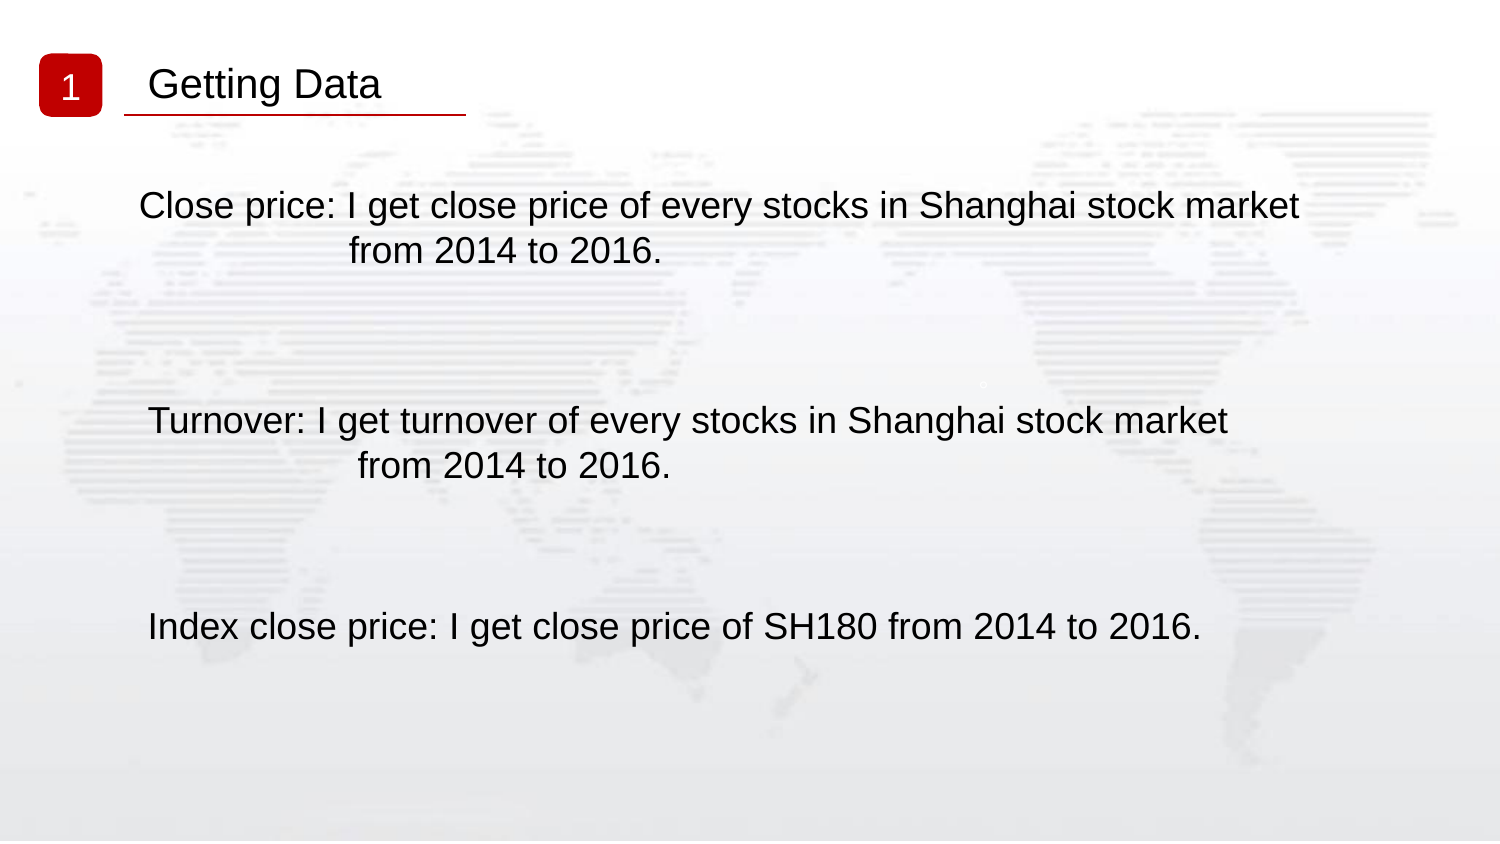

Getting Data
1
Close price: I get close price of every stocks in Shanghai stock market
                    from 2014 to 2016.
。
Turnover: I get turnover of every stocks in Shanghai stock market
                    from 2014 to 2016.
Index close price: I get close price of SH180 from 2014 to 2016.